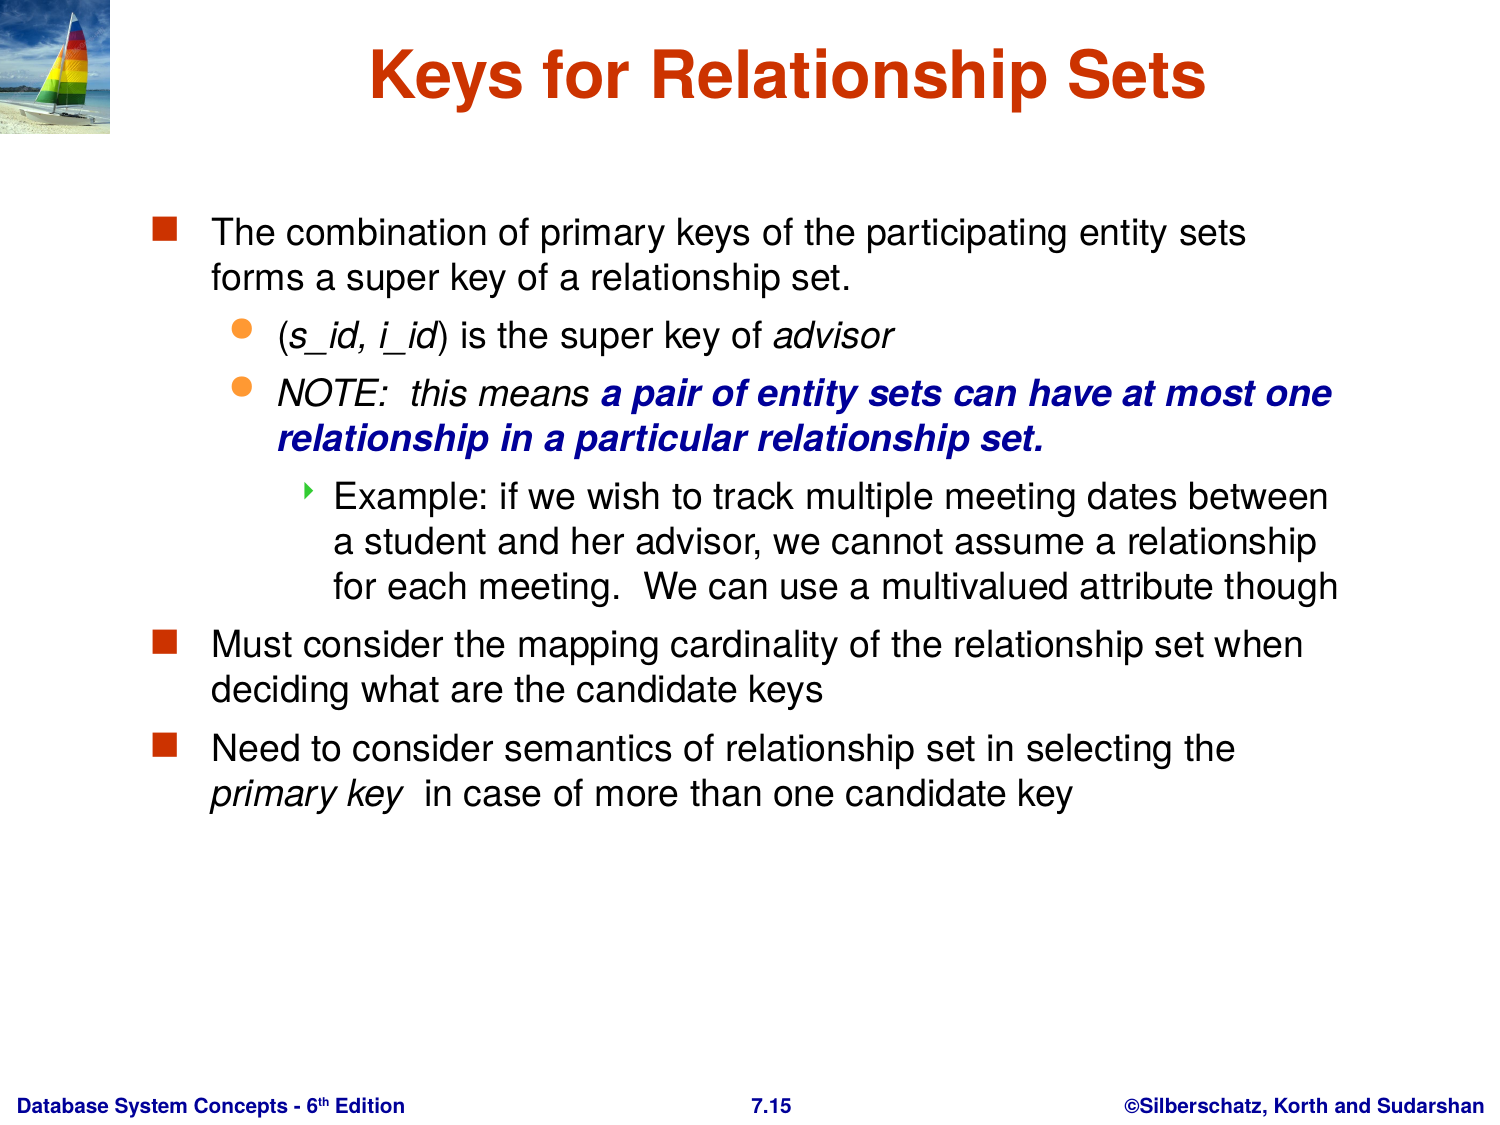

# Keys for Relationship Sets
The combination of primary keys of the participating entity sets forms a super key of a relationship set.
(s_id, i_id) is the super key of advisor
NOTE:  this means a pair of entity sets can have at most one relationship in a particular relationship set.
Example: if we wish to track multiple meeting dates between a student and her advisor, we cannot assume a relationship for each meeting.  We can use a multivalued attribute though
Must consider the mapping cardinality of the relationship set when deciding what are the candidate keys
Need to consider semantics of relationship set in selecting the primary key  in case of more than one candidate key